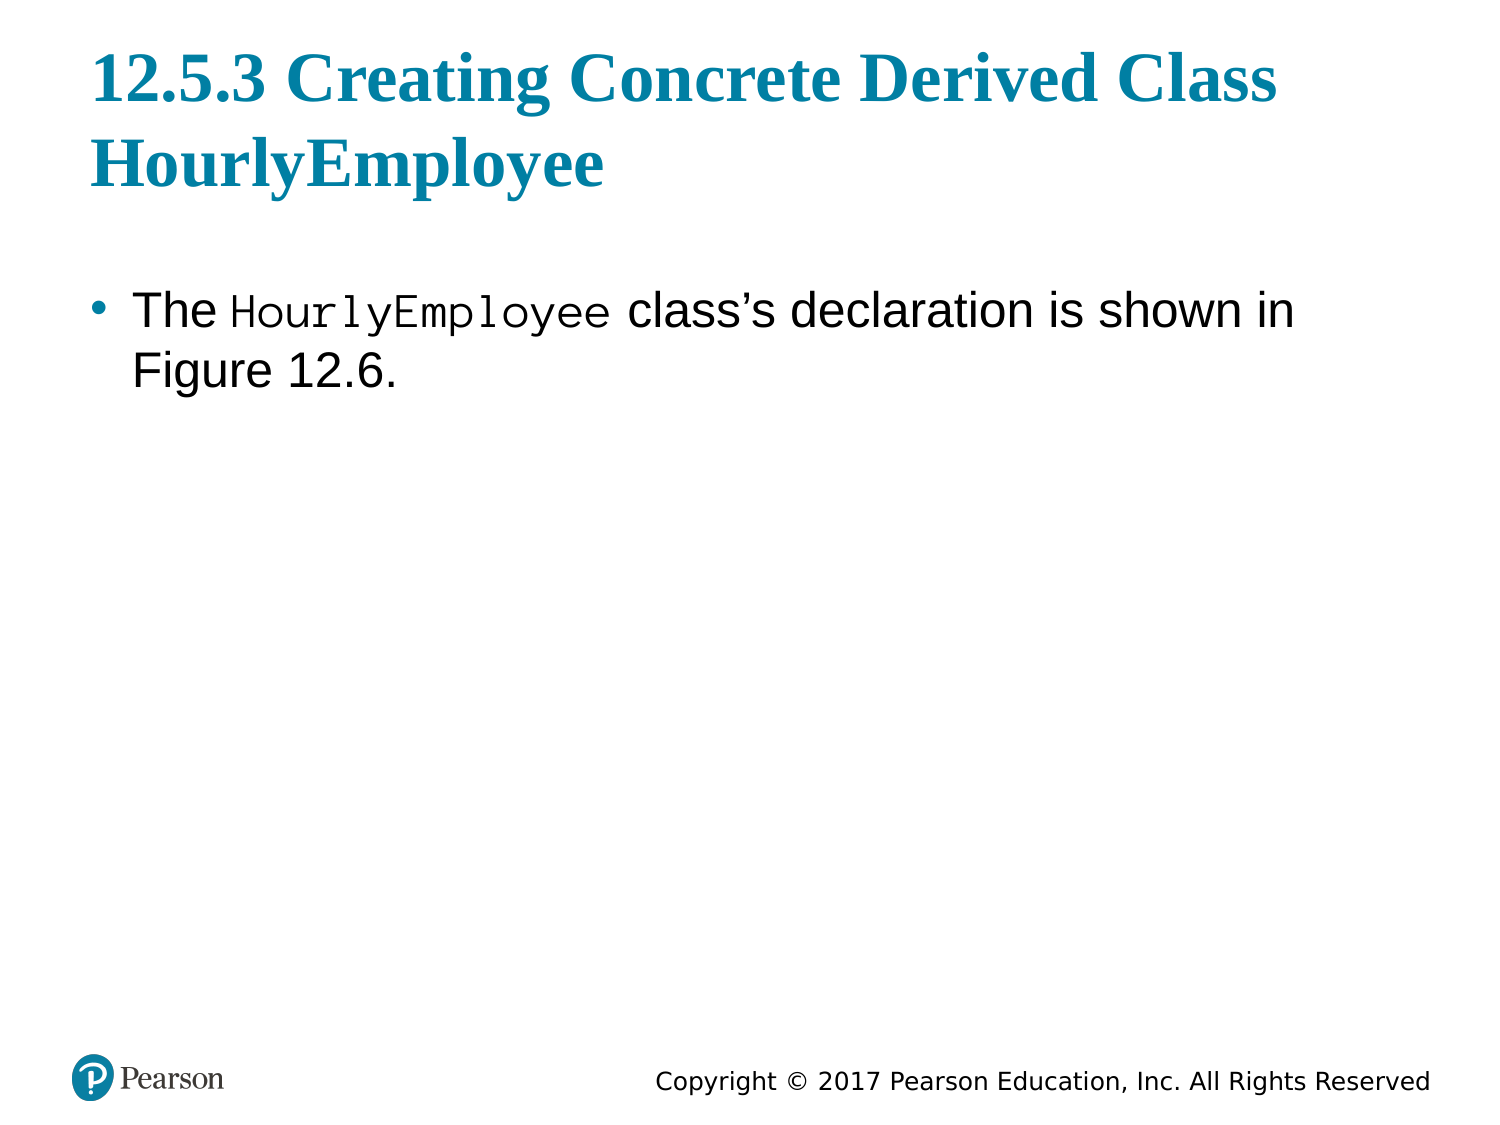

# 12.5.3 Creating Concrete Derived Class HourlyEmployee
The HourlyEmployee class’s declaration is shown in Figure 12.6.